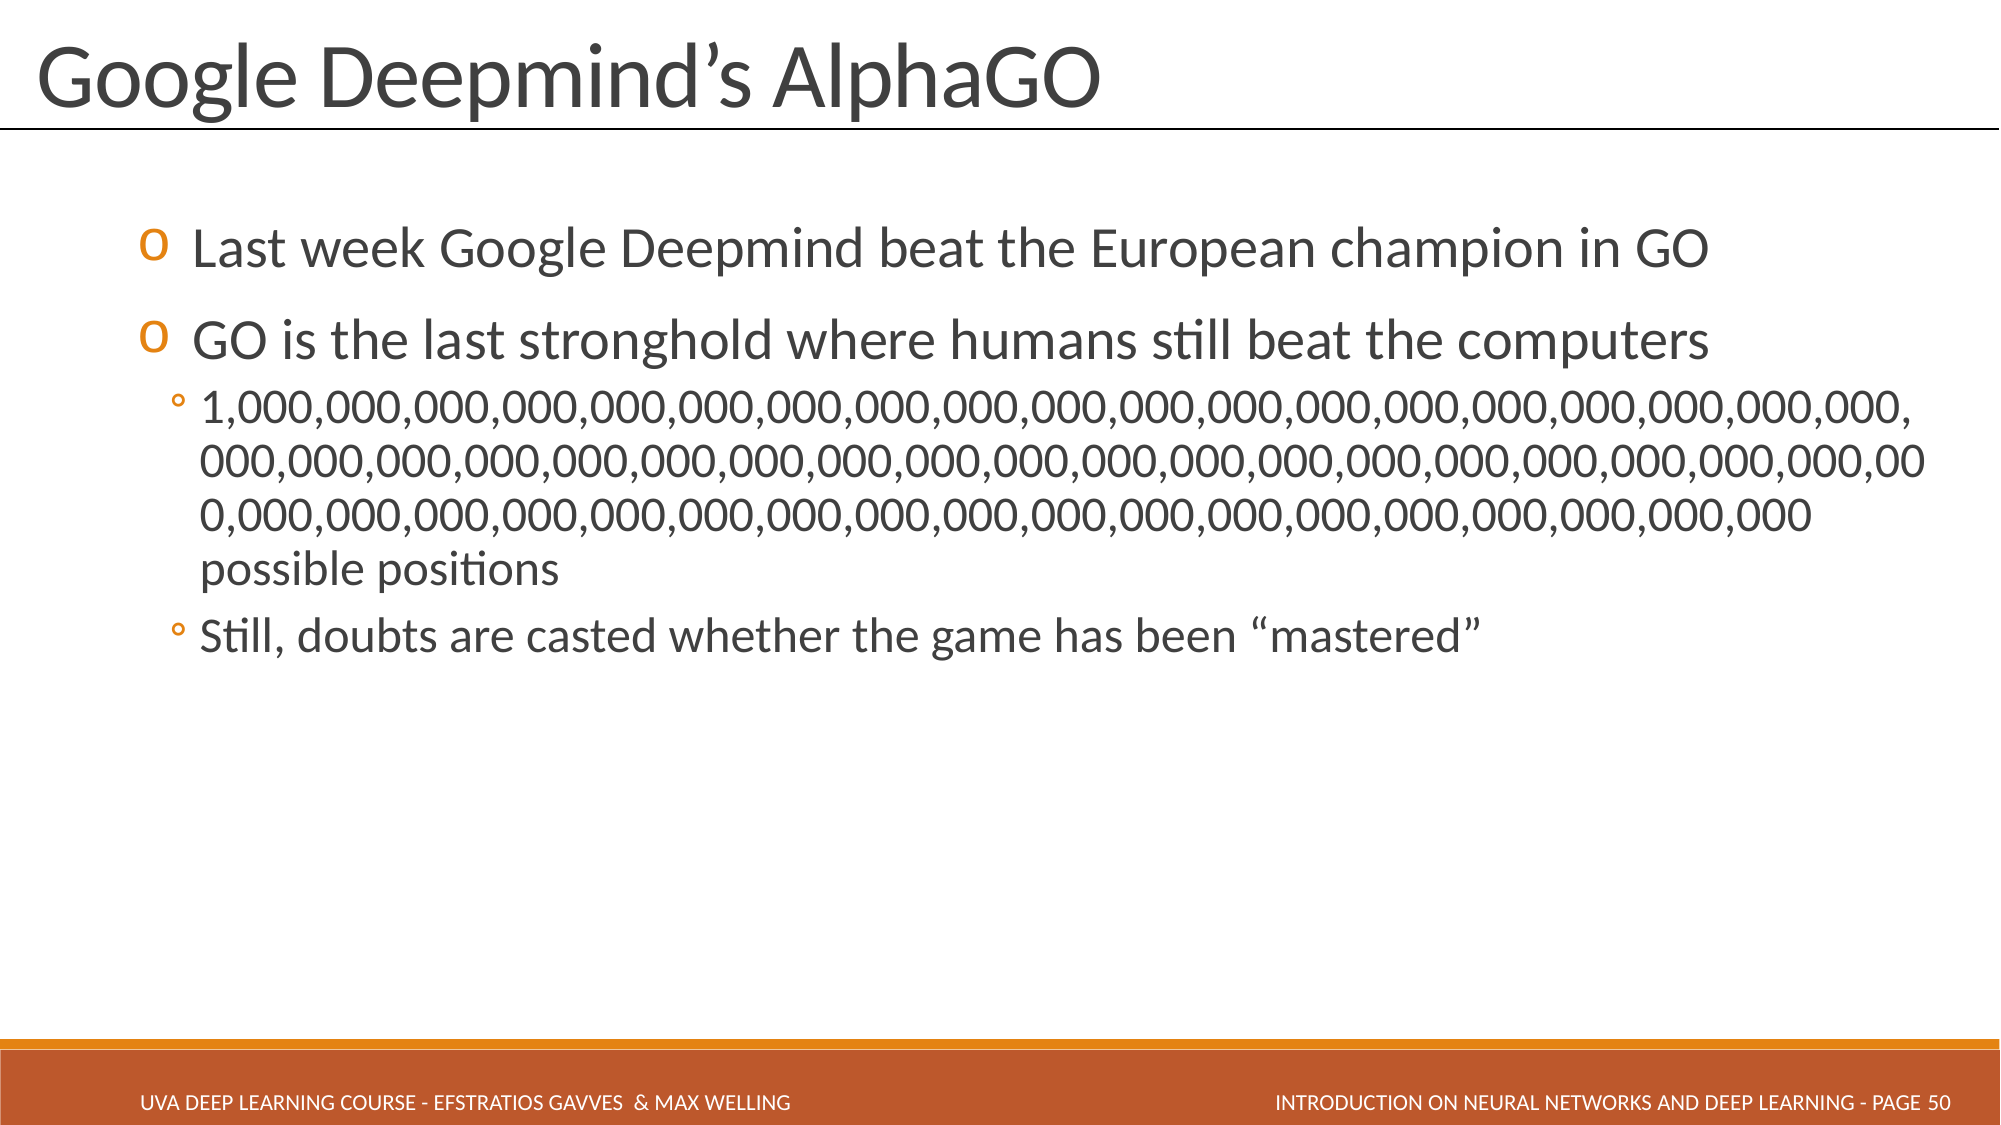

# Google Deepmind’s AlphaGO
Last week Google Deepmind beat the European champion in GO
GO is the last stronghold where humans still beat the computers
1,000,000,000,000,000,000,000,000,000,000,000,000,000,000,000,000,000,000,000,000,000,000,000,000,000,000,000,000,000,000,000,000,000,000,000,000,000,000,000,000,000,000,000,000,000,000,000,000,000,000,000,000,000,000,000,000,000 possible positions
Still, doubts are casted whether the game has been “mastered”
INTRODUCTION ON NEURAL NETWORKS AND DEEP LEARNING - PAGE 50
UVA Deep Learning COURSE - Efstratios Gavves  & Max Welling